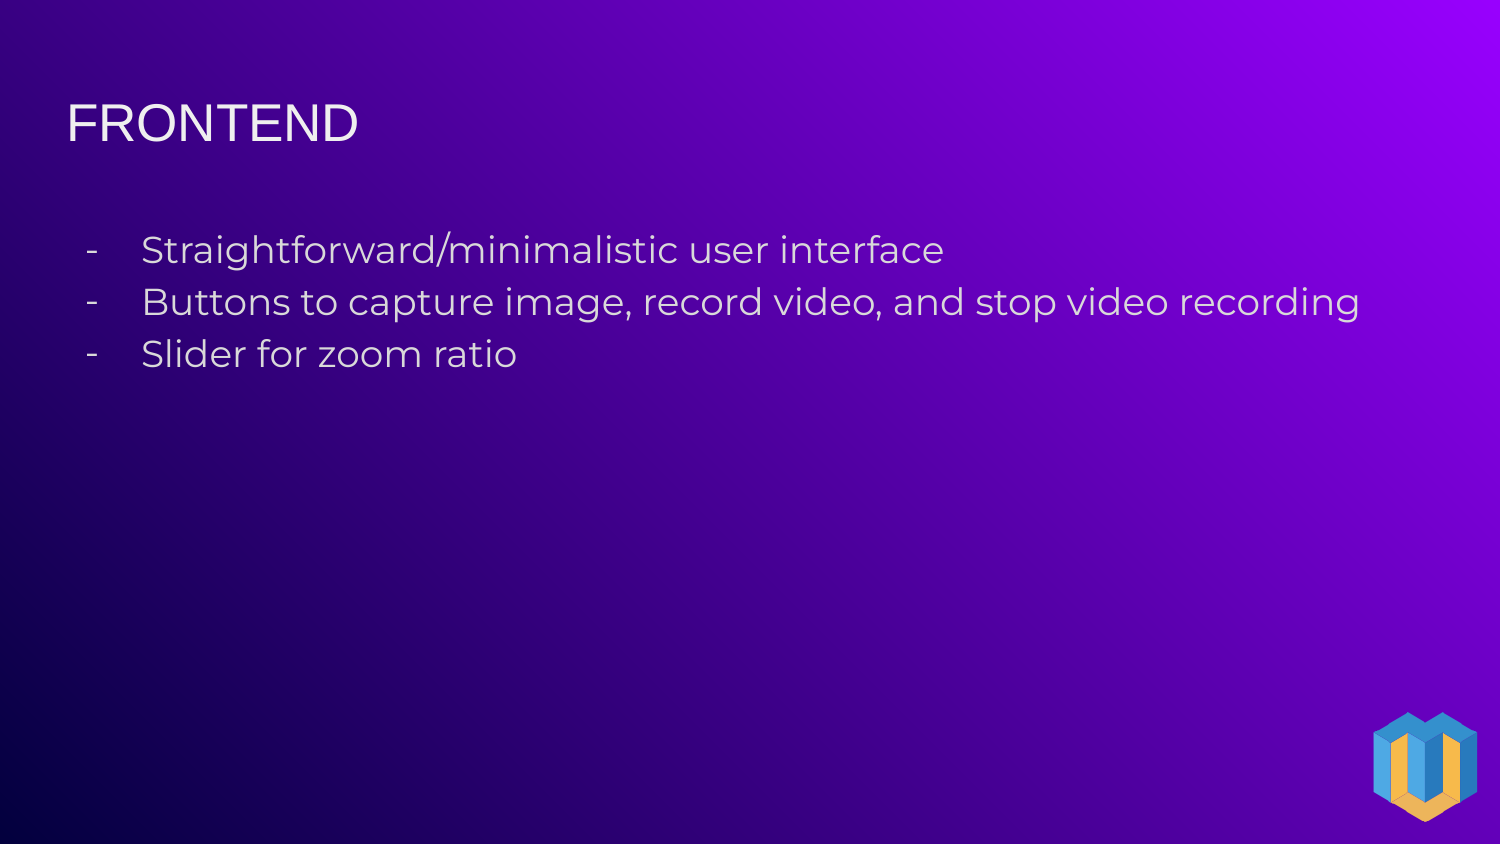

# FRONTEND
Straightforward/minimalistic user interface
Buttons to capture image, record video, and stop video recording
Slider for zoom ratio